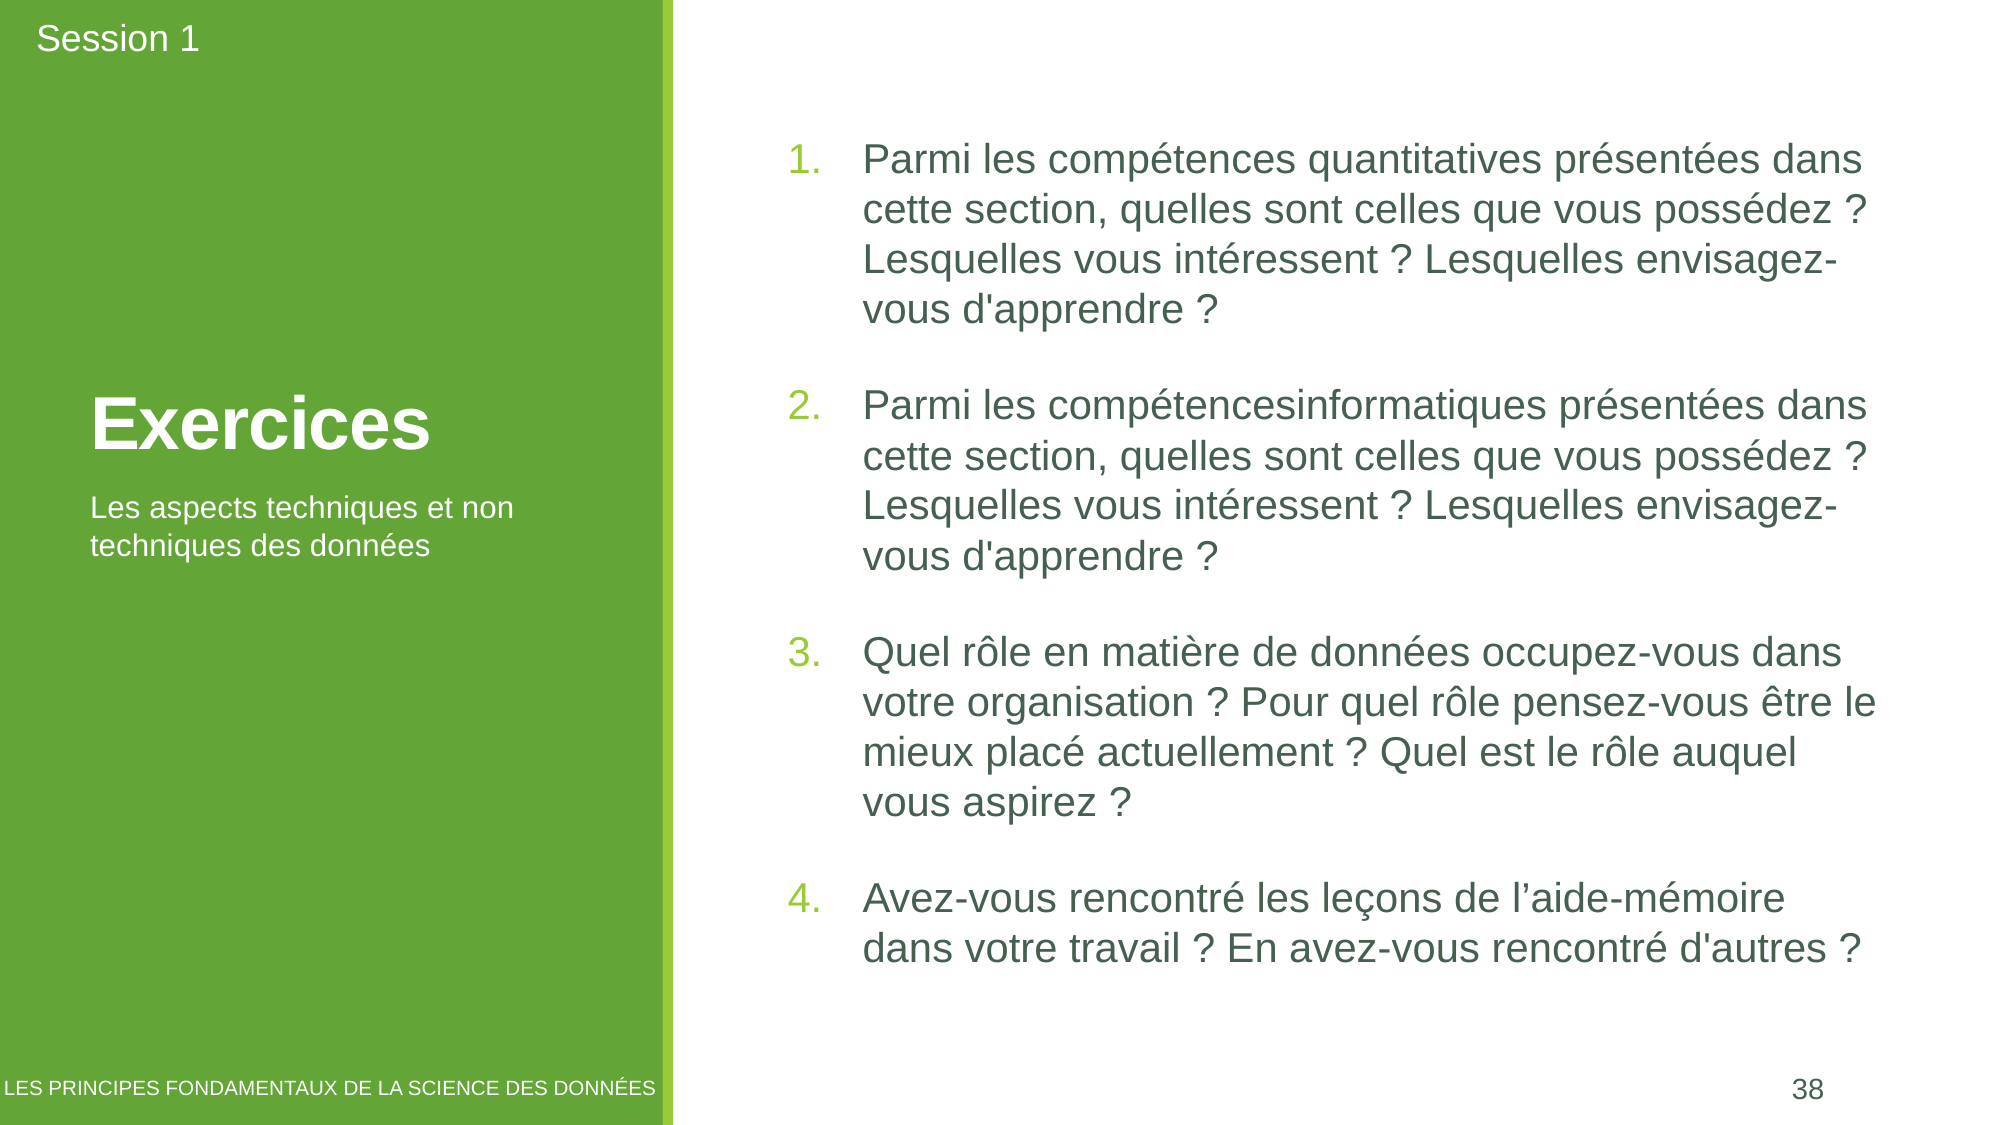

Session 1
# Exercices
Parmi les compétences quantitatives présentées dans cette section, quelles sont celles que vous possédez ? Lesquelles vous intéressent ? Lesquelles envisagez-vous d'apprendre ?
Parmi les compétencesinformatiques présentées dans cette section, quelles sont celles que vous possédez ? Lesquelles vous intéressent ? Lesquelles envisagez-vous d'apprendre ?
Quel rôle en matière de données occupez-vous dans votre organisation ? Pour quel rôle pensez-vous être le mieux placé actuellement ? Quel est le rôle auquel vous aspirez ?
Avez-vous rencontré les leçons de l’aide-mémoire dans votre travail ? En avez-vous rencontré d'autres ?

Les aspects techniques et non techniques des données
LES PRINCIPES FONDAMENTAUX DE LA SCIENCE DES DONNÉES
38